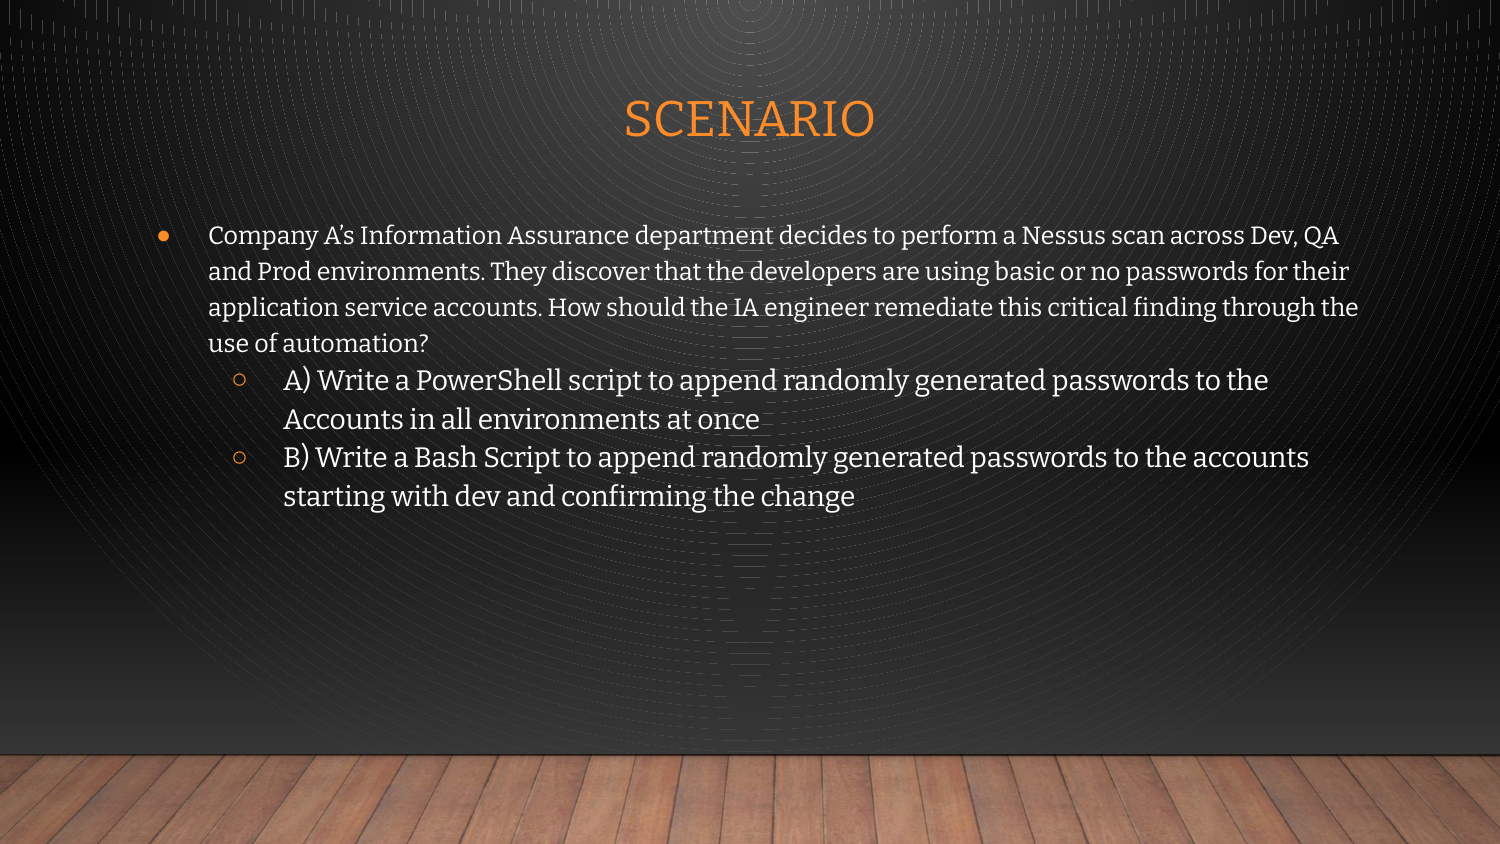

# Scenario
Company A’s Information Assurance department decides to perform a Nessus scan across Dev, QA and Prod environments. They discover that the developers are using basic or no passwords for their application service accounts. How should the IA engineer remediate this critical finding through the use of automation?
A) Write a PowerShell script to append randomly generated passwords to the Accounts in all environments at once
B) Write a Bash Script to append randomly generated passwords to the accounts starting with dev and confirming the change